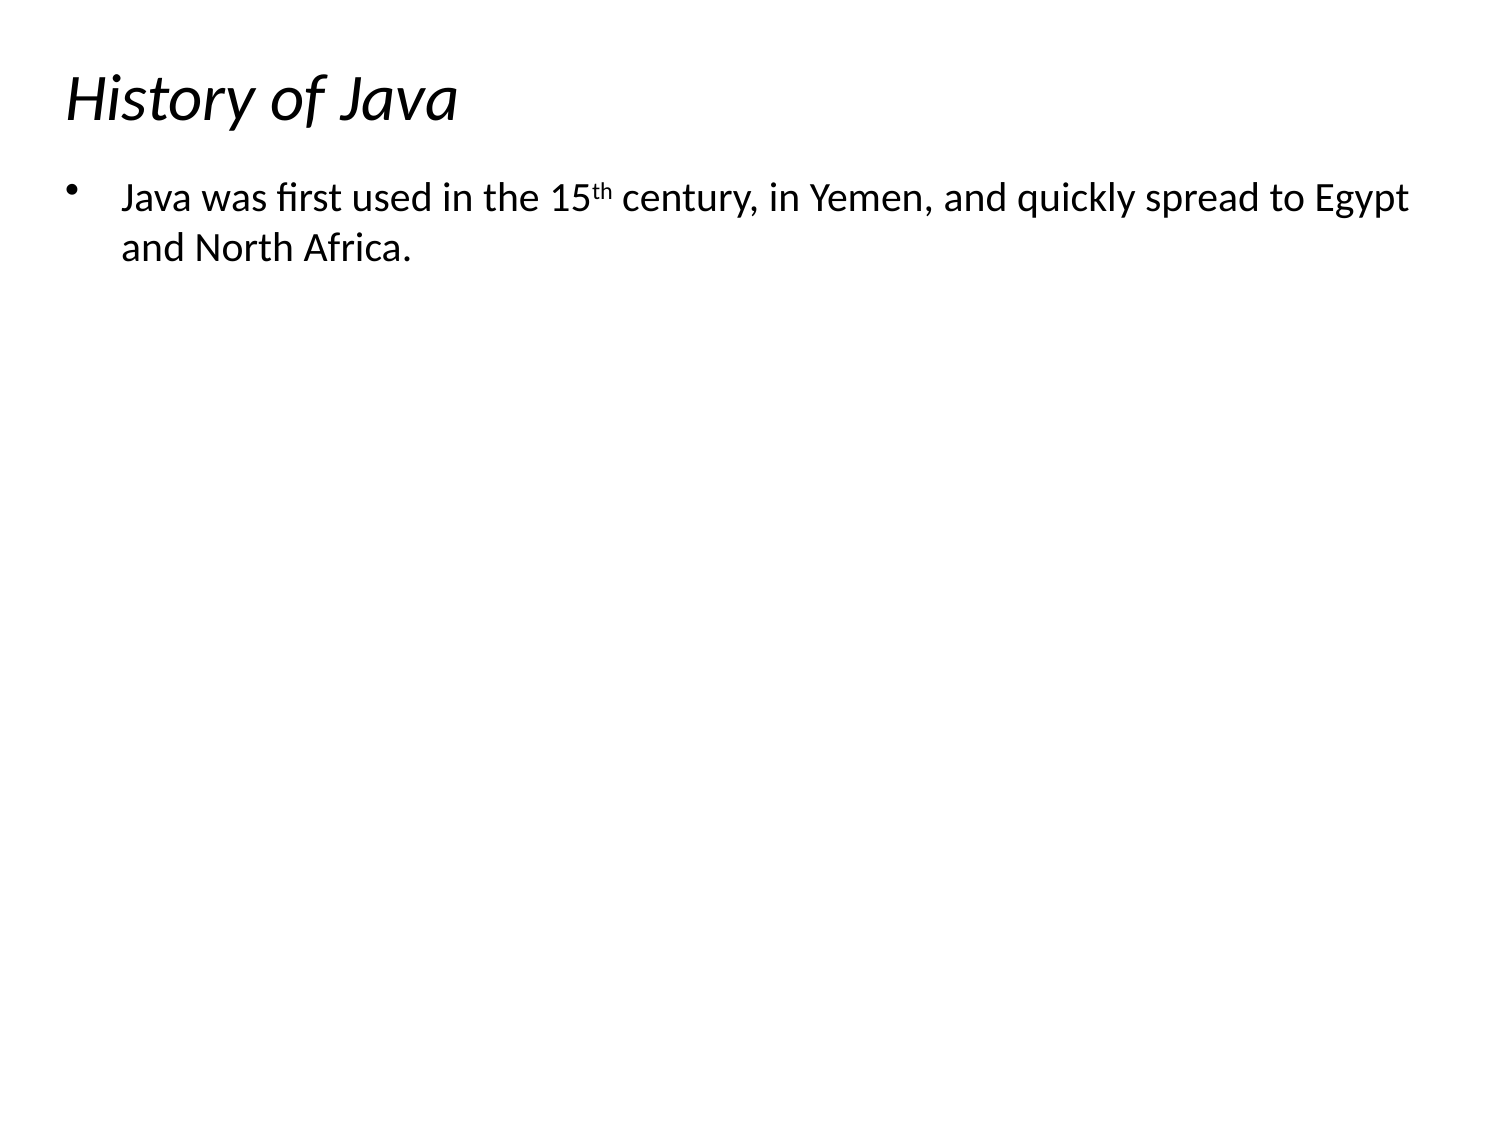

# History of Java
Java was first used in the 15th century, in Yemen, and quickly spread to Egypt and North Africa.